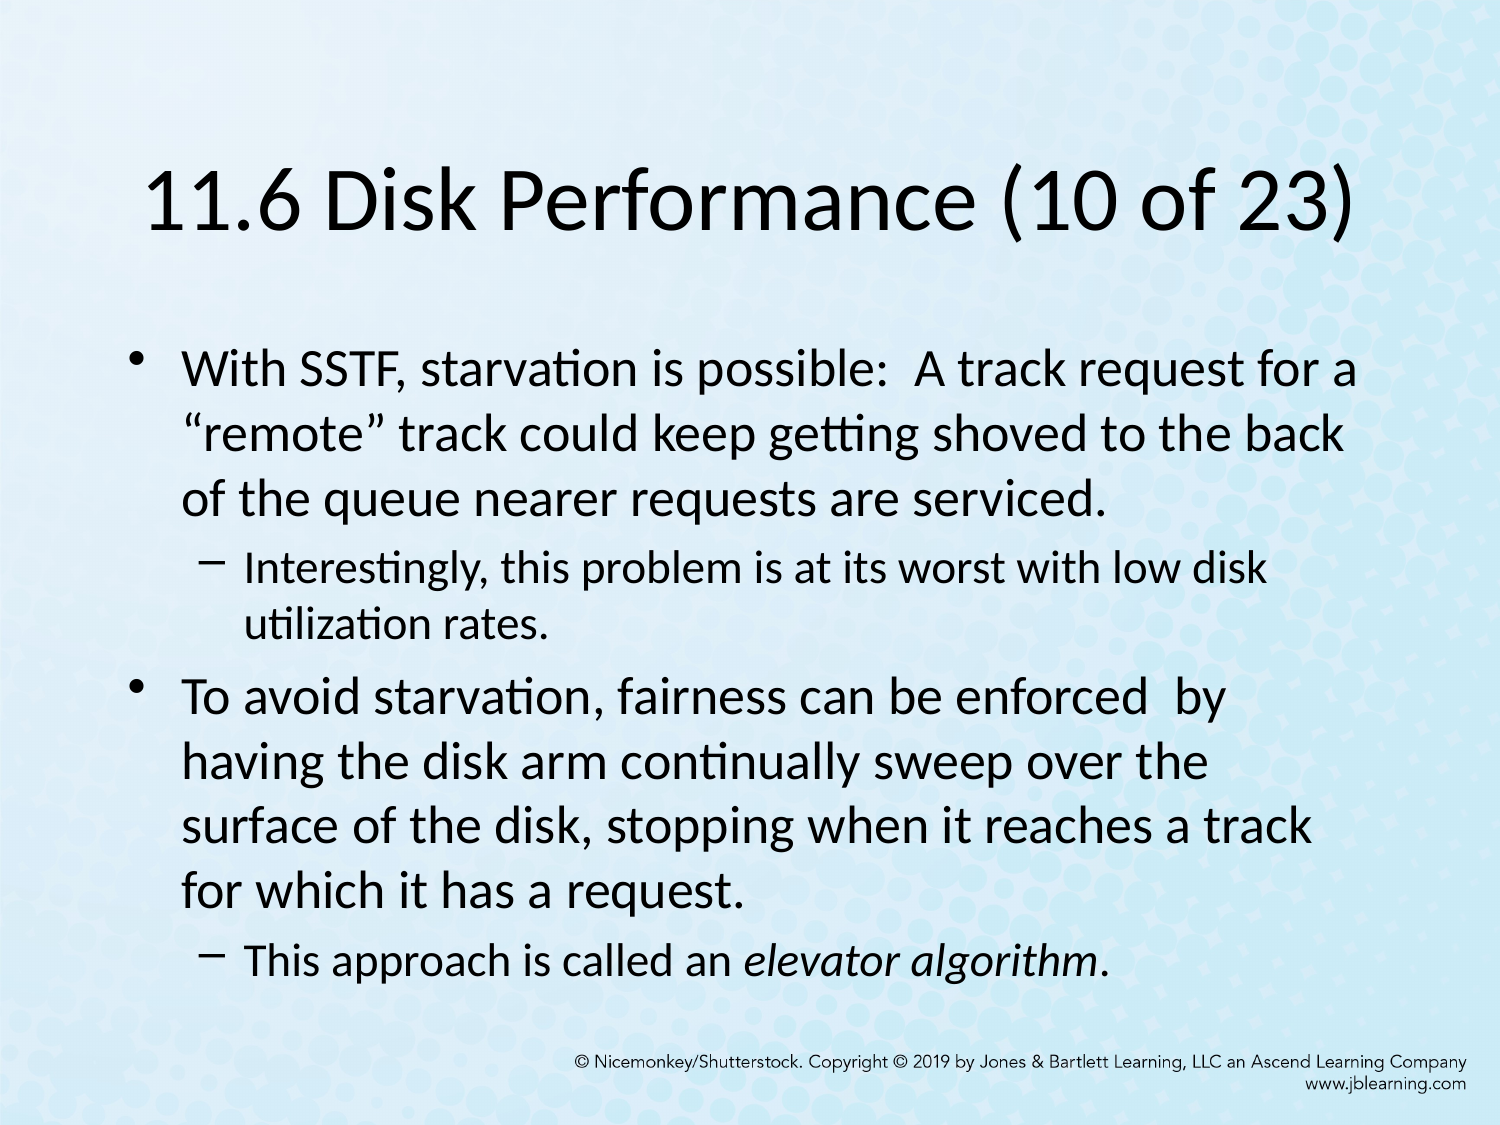

# 11.6 Disk Performance (10 of 23)
With SSTF, starvation is possible:  A track request for a “remote” track could keep getting shoved to the back of the queue nearer requests are serviced.
Interestingly, this problem is at its worst with low disk utilization rates.
To avoid starvation, fairness can be enforced  by having the disk arm continually sweep over the surface of the disk, stopping when it reaches a track for which it has a request.
This approach is called an elevator algorithm.